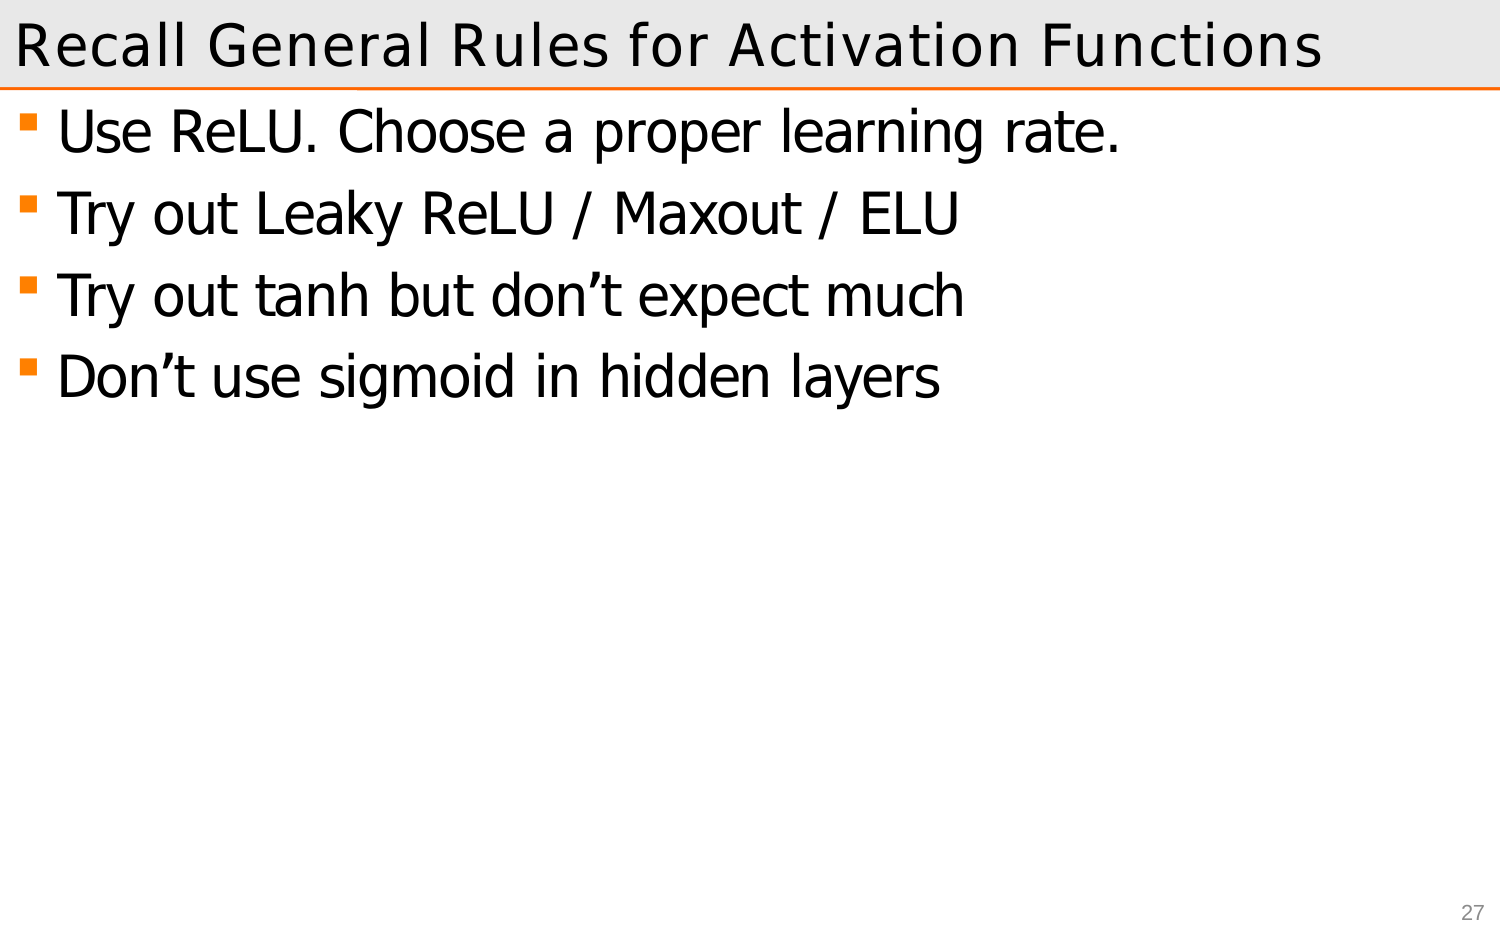

# Recall General Rules for Activation Functions
Use ReLU. Choose a proper learning rate.
Try out Leaky ReLU / Maxout / ELU
Try out tanh but don’t expect much
Don’t use sigmoid in hidden layers
27